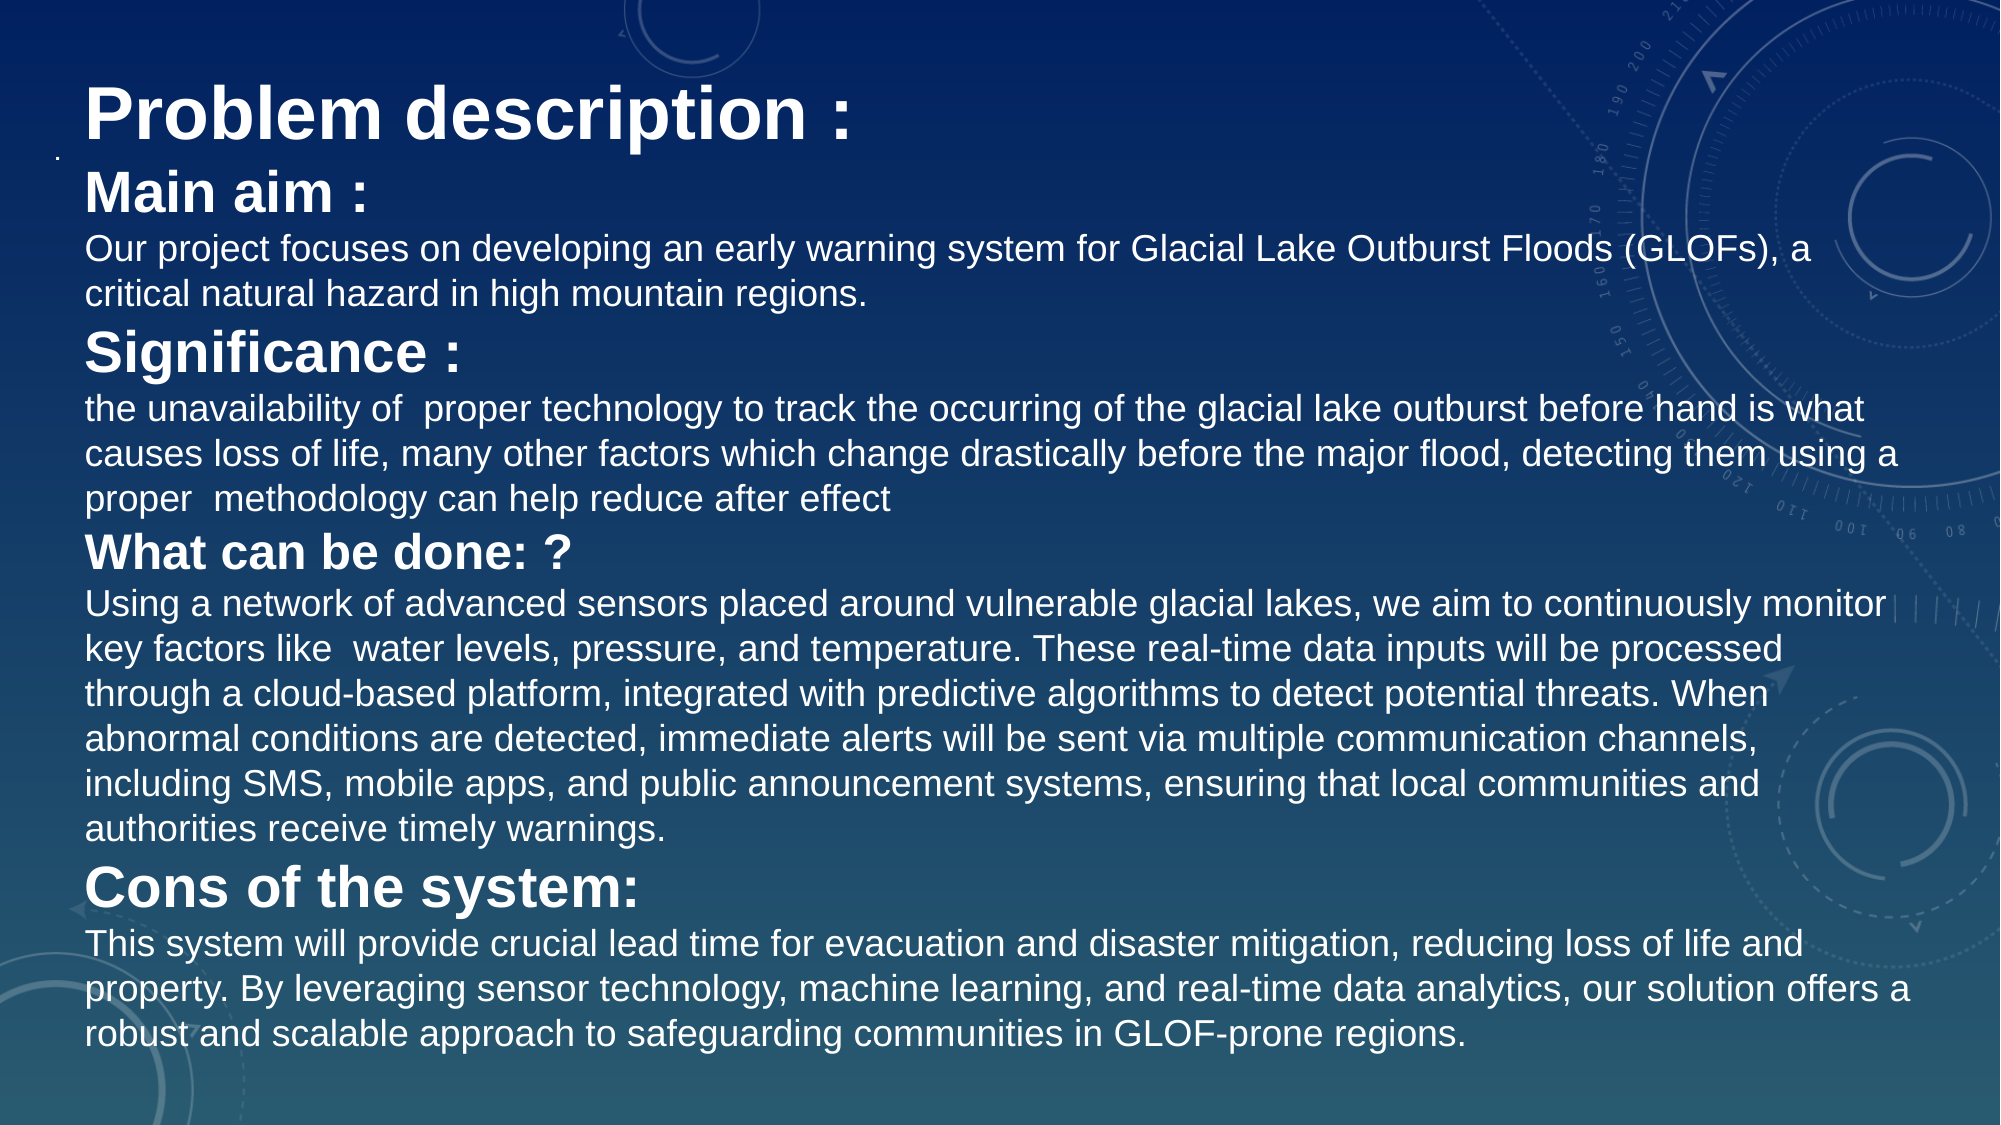

Problem description :
Main aim :
Our project focuses on developing an early warning system for Glacial Lake Outburst Floods (GLOFs), a critical natural hazard in high mountain regions.
Significance :
the unavailability of  proper technology to track the occurring of the glacial lake outburst before hand is what causes loss of life, many other factors which change drastically before the major flood, detecting them using a proper  methodology can help reduce after effect
What can be done: ?
Using a network of advanced sensors placed around vulnerable glacial lakes, we aim to continuously monitor key factors like  water levels, pressure, and temperature. These real-time data inputs will be processed through a cloud-based platform, integrated with predictive algorithms to detect potential threats. When abnormal conditions are detected, immediate alerts will be sent via multiple communication channels, including SMS, mobile apps, and public announcement systems, ensuring that local communities and authorities receive timely warnings.
Cons of the system:
This system will provide crucial lead time for evacuation and disaster mitigation, reducing loss of life and property. By leveraging sensor technology, machine learning, and real-time data analytics, our solution offers a robust and scalable approach to safeguarding communities in GLOF-prone regions.​

​
​

.